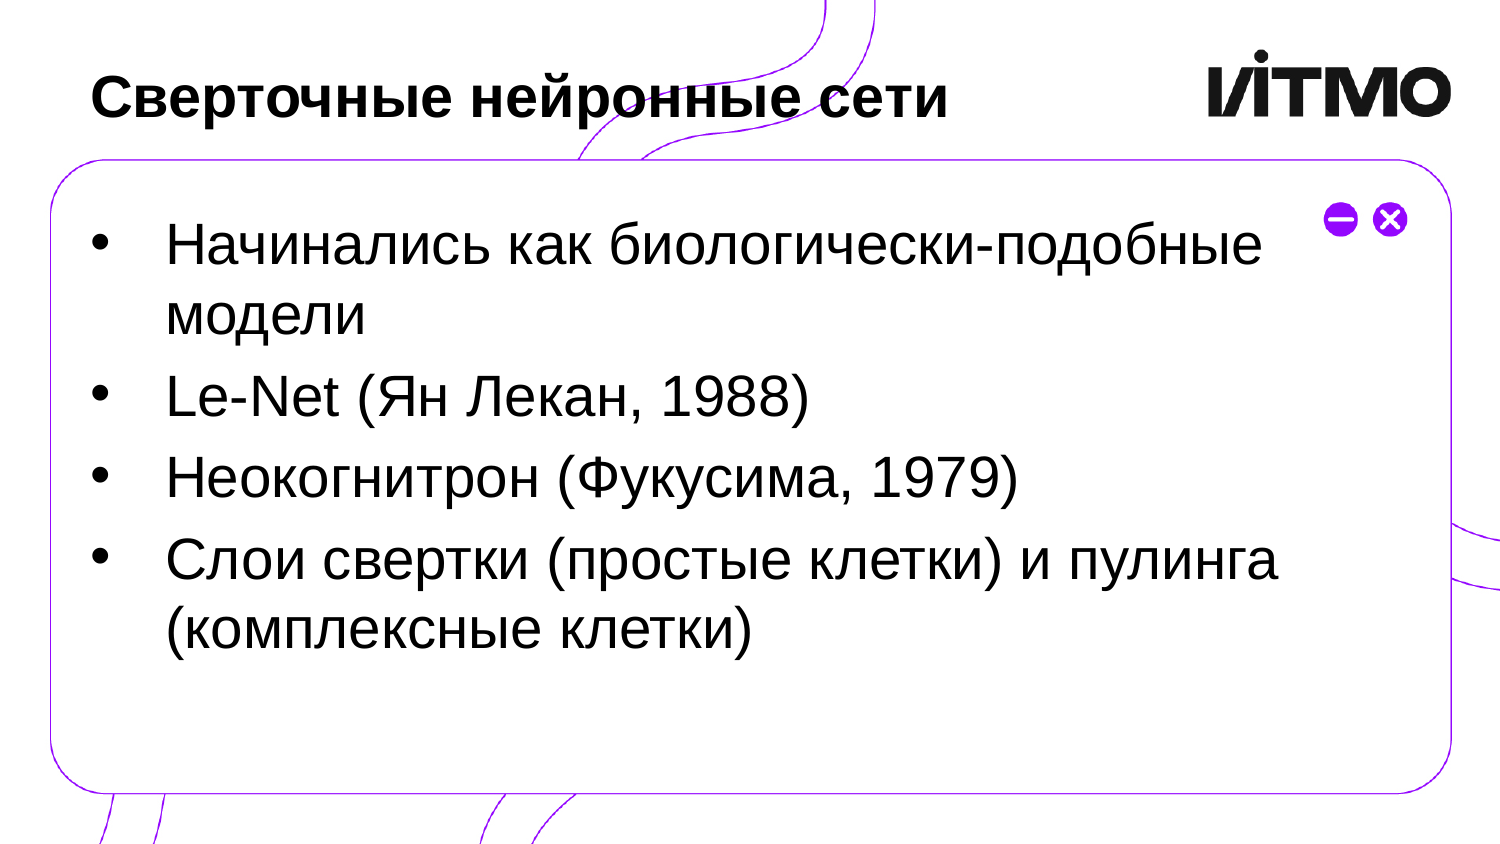

# Сверточные нейронные сети
Начинались как биологически-подобные модели
Le-Net (Ян Лекан, 1988)
Неокогнитрон (Фукусима, 1979)
Слои свертки (простые клетки) и пулинга (комплексные клетки)